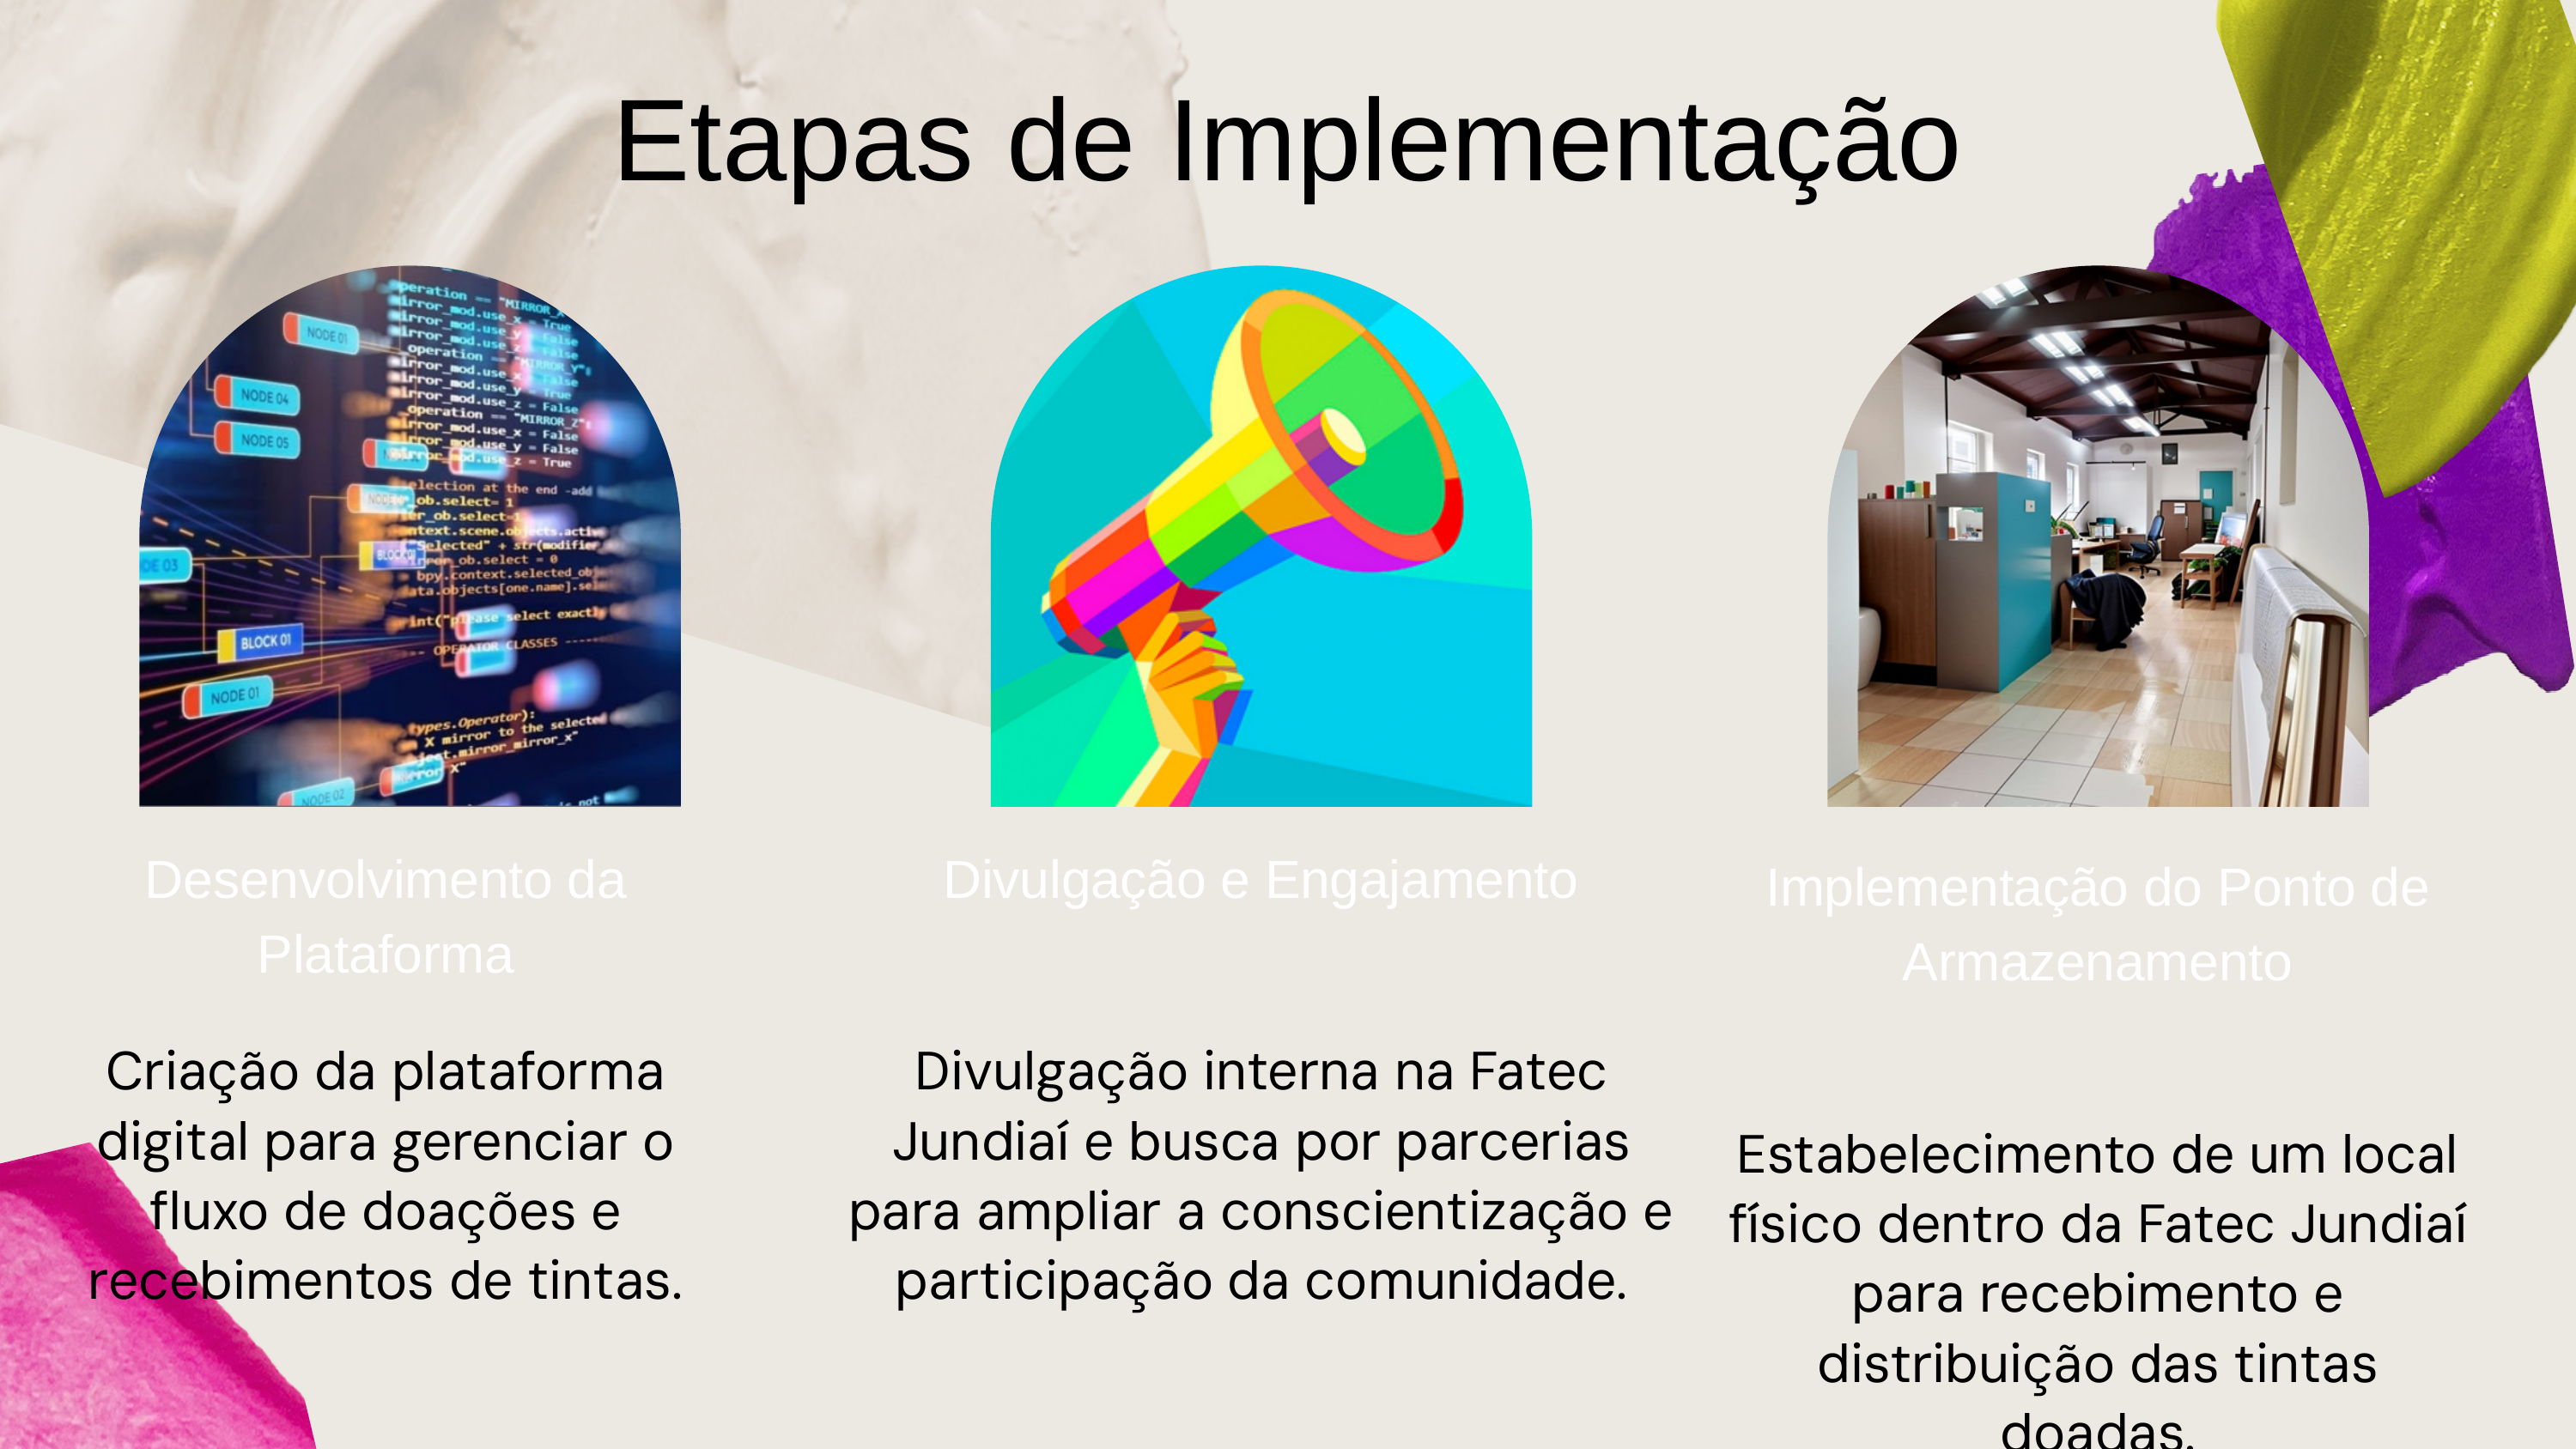

Etapas de Implementação

Desenvolvimento da Plataforma
Criação da plataforma digital para gerenciar o fluxo de doações e recebimentos de tintas.

Divulgação e Engajamento
Divulgação interna na Fatec Jundiaí e busca por parcerias para ampliar a conscientização e participação da comunidade.

Implementação do Ponto de Armazenamento
Estabelecimento de um local físico dentro da Fatec Jundiaí para recebimento e distribuição das tintas doadas.